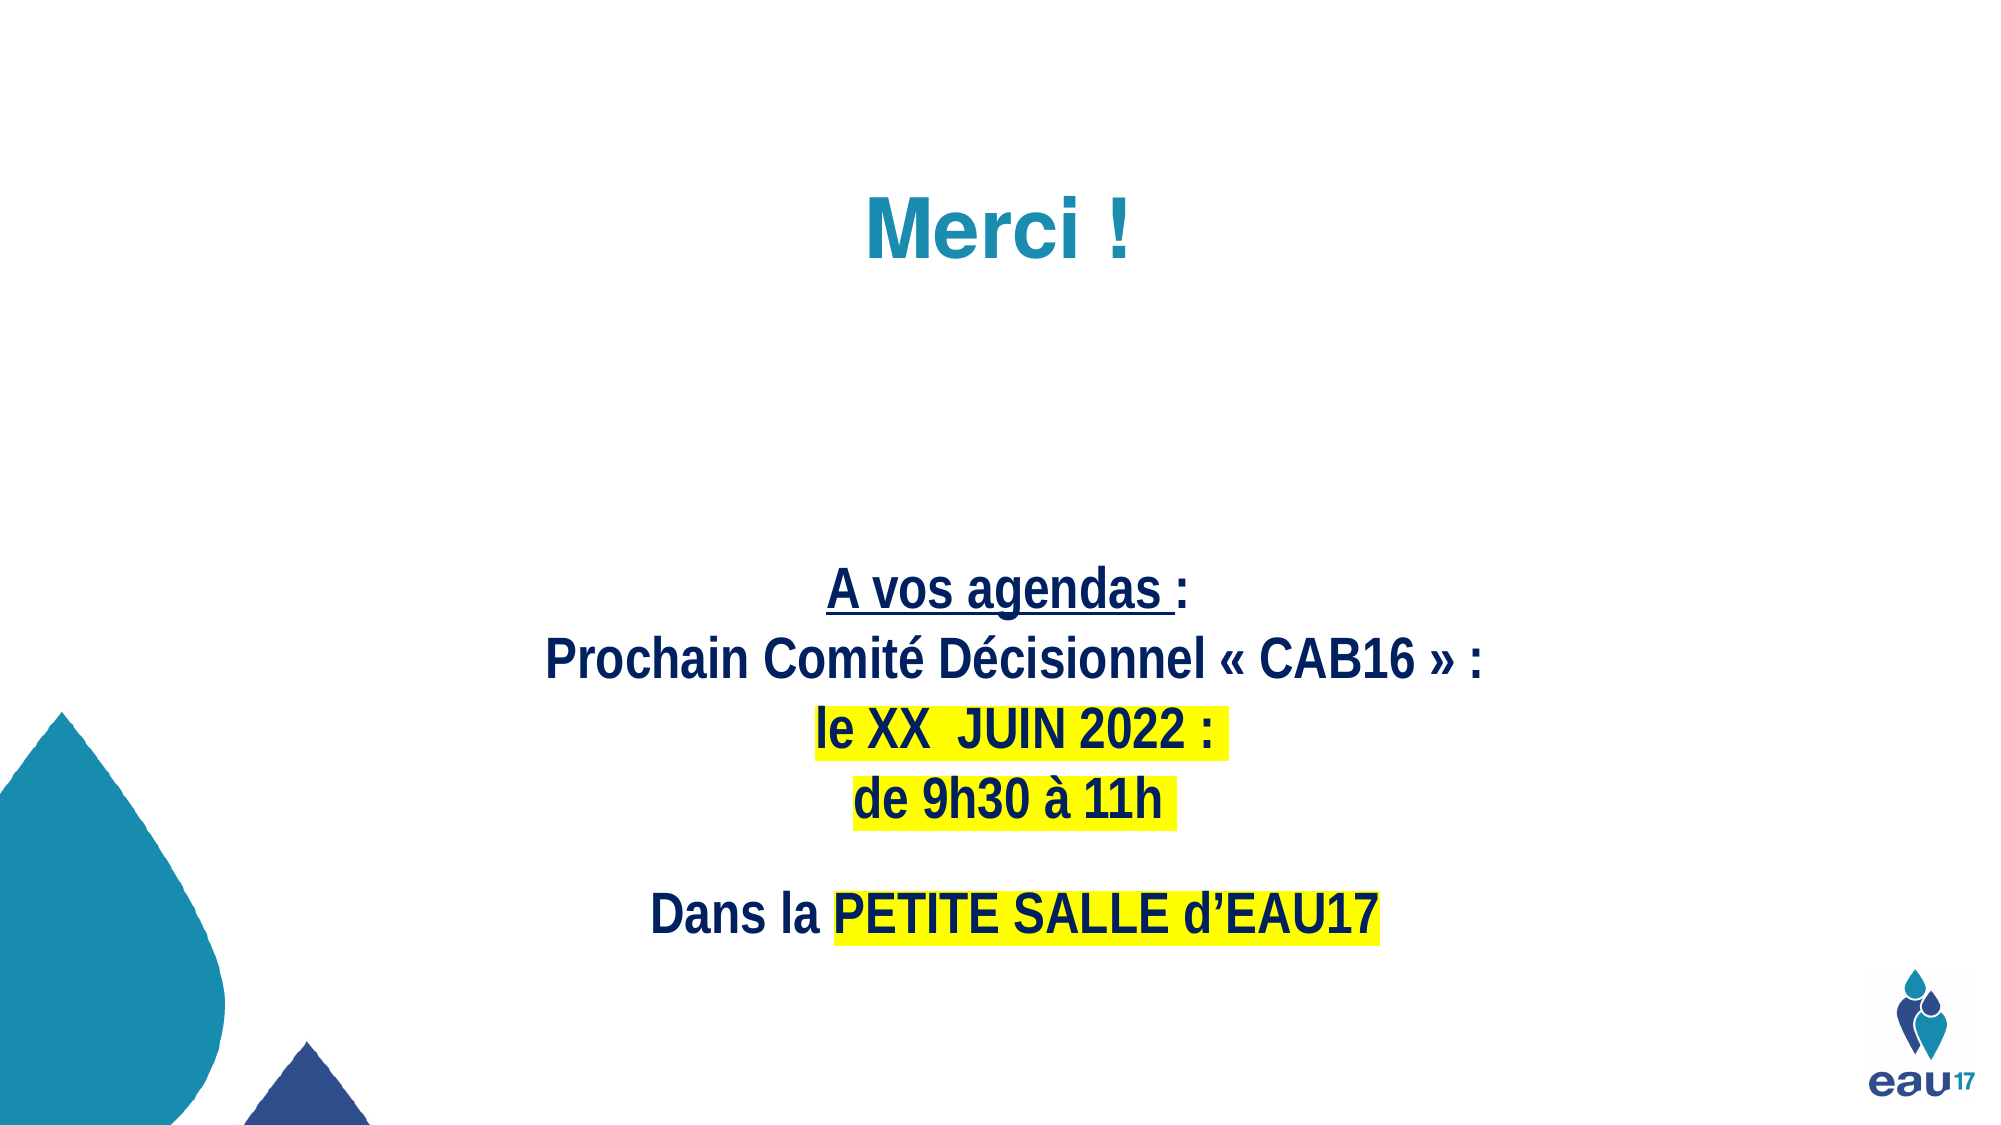

Merci !

A vos agendas :
Prochain Comité Décisionnel « CAB16 » :
 le XX  JUIN 2022 :
de 9h30 à 11h

Dans la PETITE SALLE d’EAU17